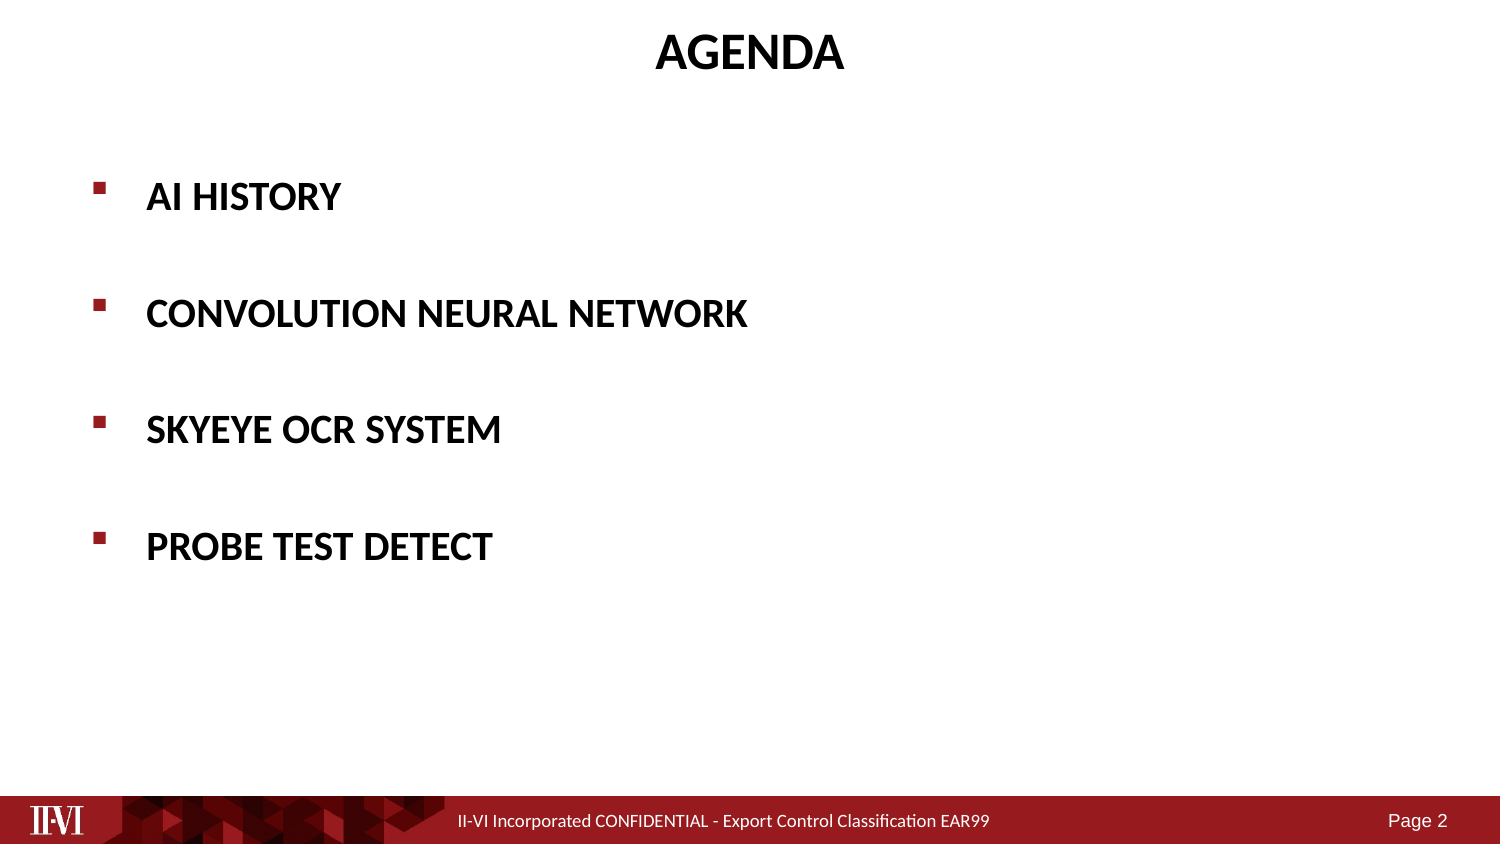

# AGENDA

AI HISTORY

CONVOLUTION NEURAL NETWORK

SKYEYE OCR SYSTEM

PROBE TEST DETECT